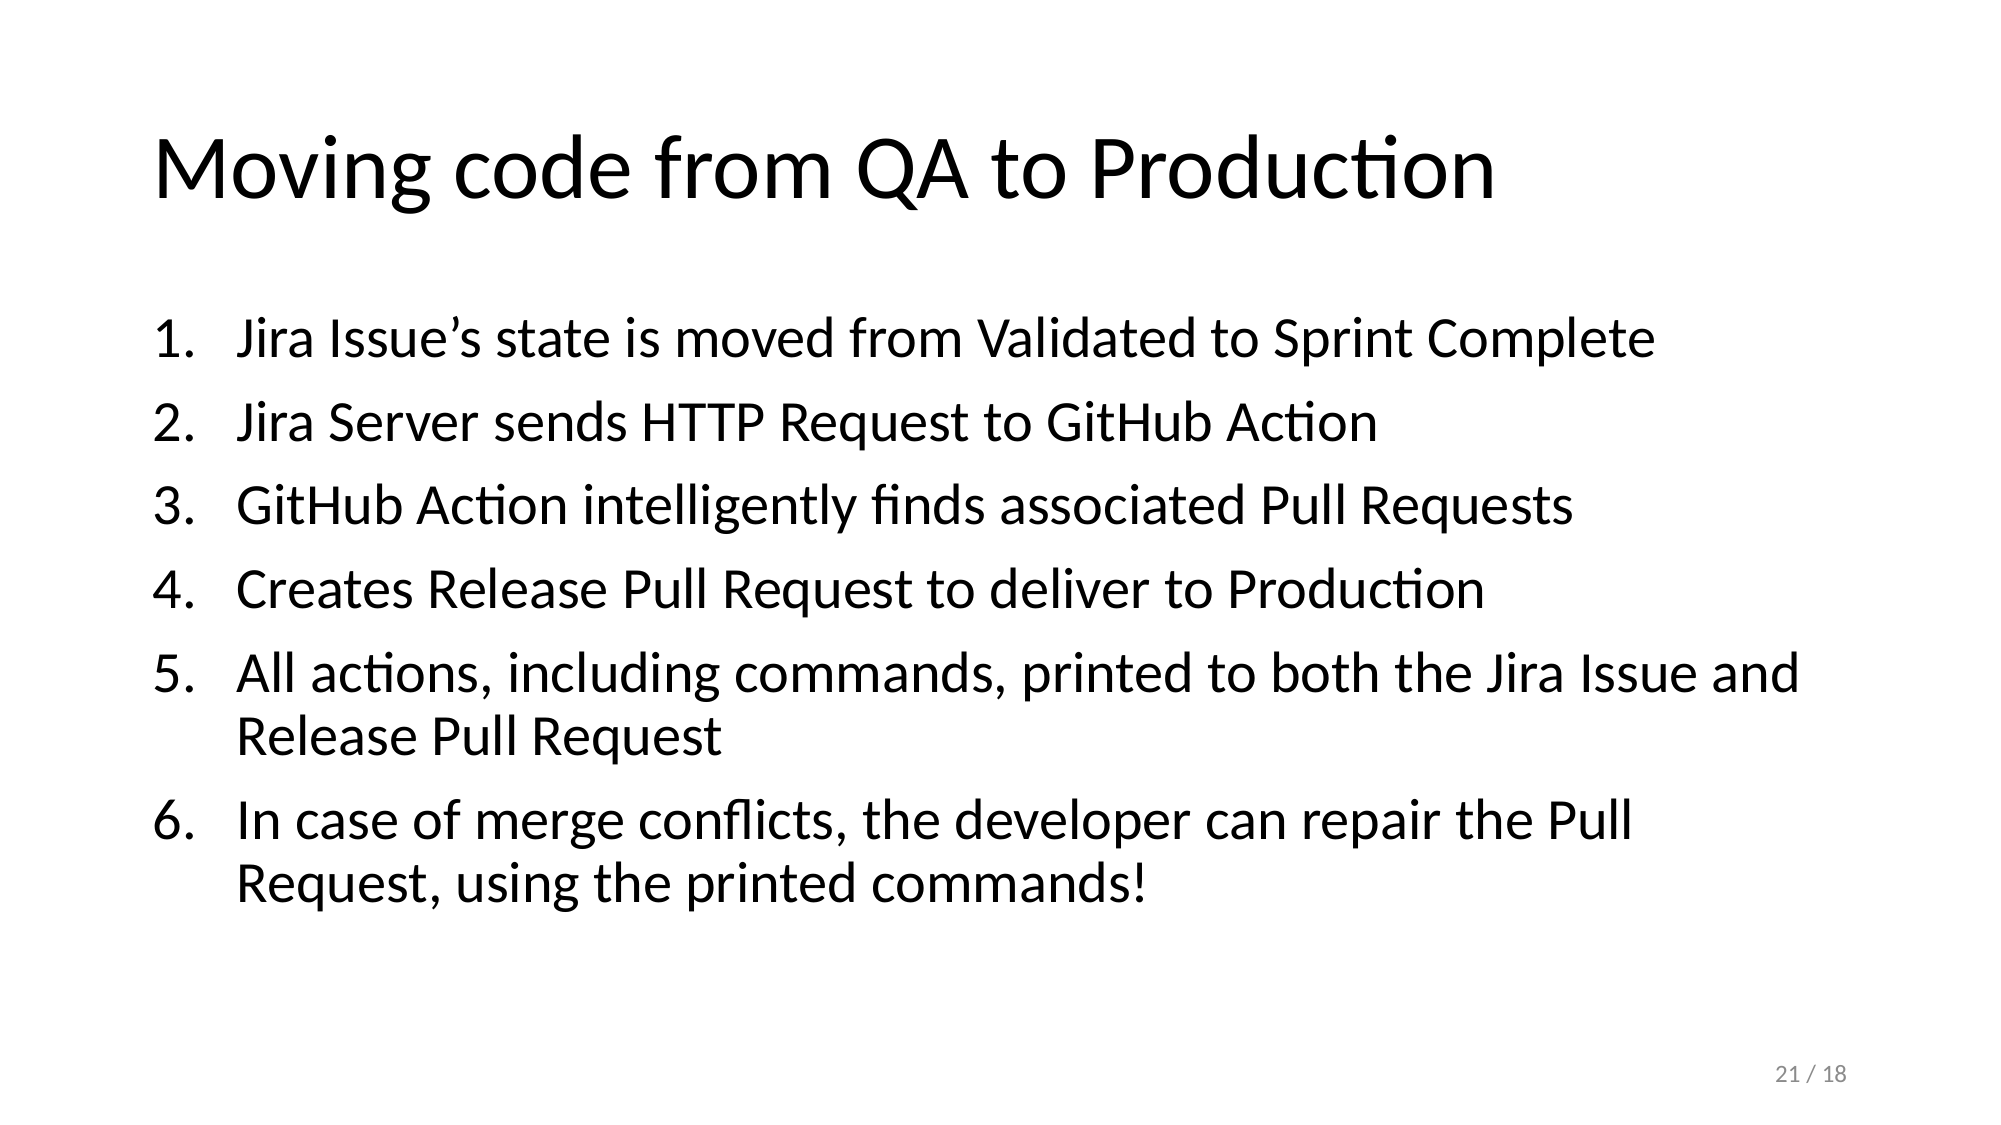

# Moving code from QA to Production
Jira Issue’s state is moved from Validated to Sprint Complete
Jira Server sends HTTP Request to GitHub Action
GitHub Action intelligently finds associated Pull Requests
Creates Release Pull Request to deliver to Production
All actions, including commands, printed to both the Jira Issue and Release Pull Request
In case of merge conflicts, the developer can repair the Pull Request, using the printed commands!
21 / 18